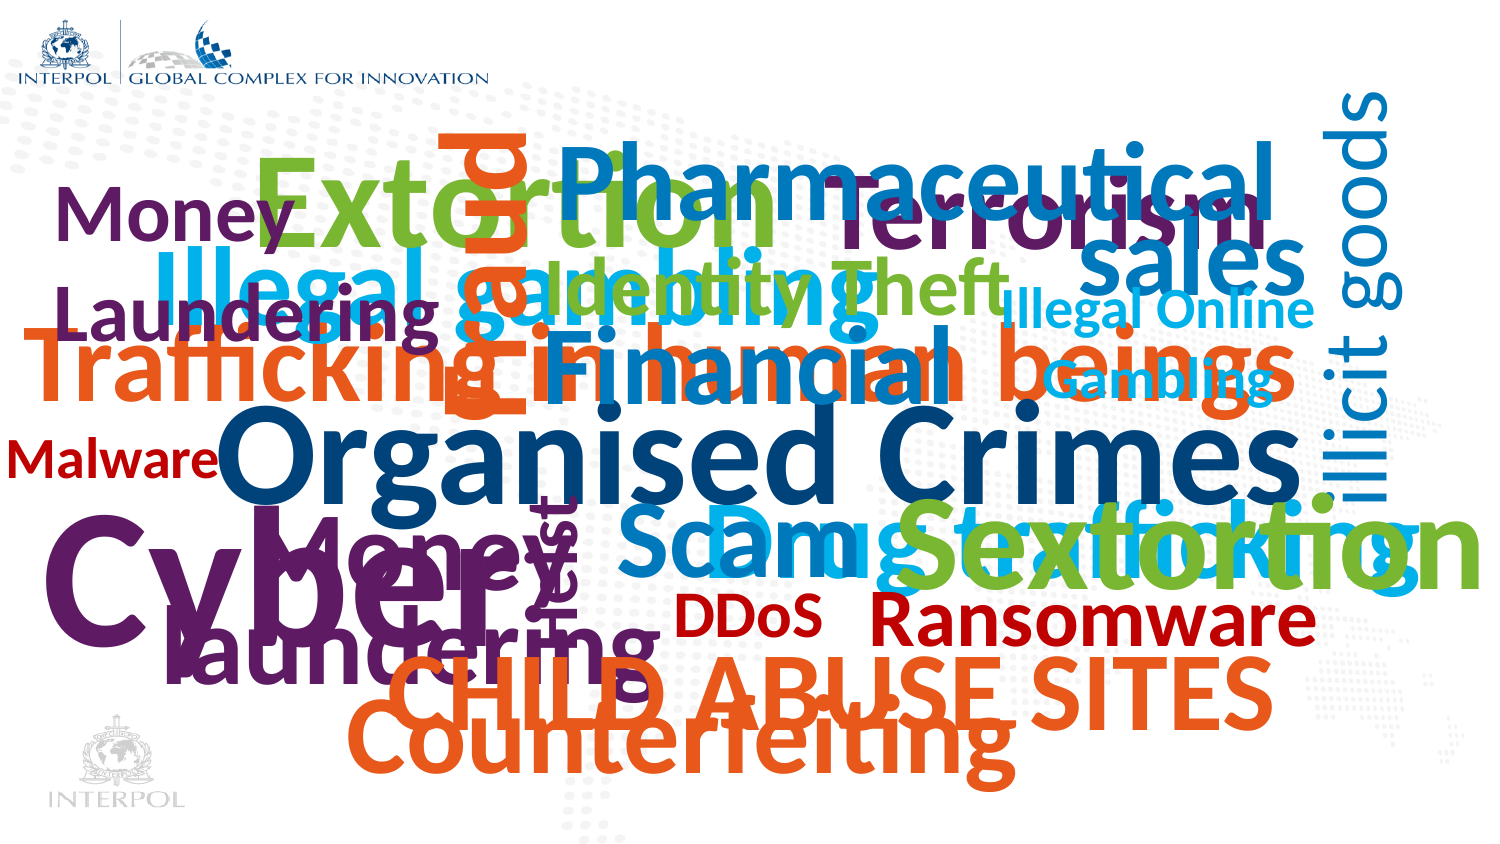

Extortion
Terrorism
Illegal gambling
illicit goods
Trafficking in human beings
Drug trafficking
Money laundering
Counterfeiting
Pharmaceutical
Money Laundering
sales
Fraud
Identity Theft
Illegal Online Gambling
Financial
Malware
Cyber
Scam
Heist
Ransomware
DDoS
CHILD ABUSE SITES
Sextortion
Organised Crimes